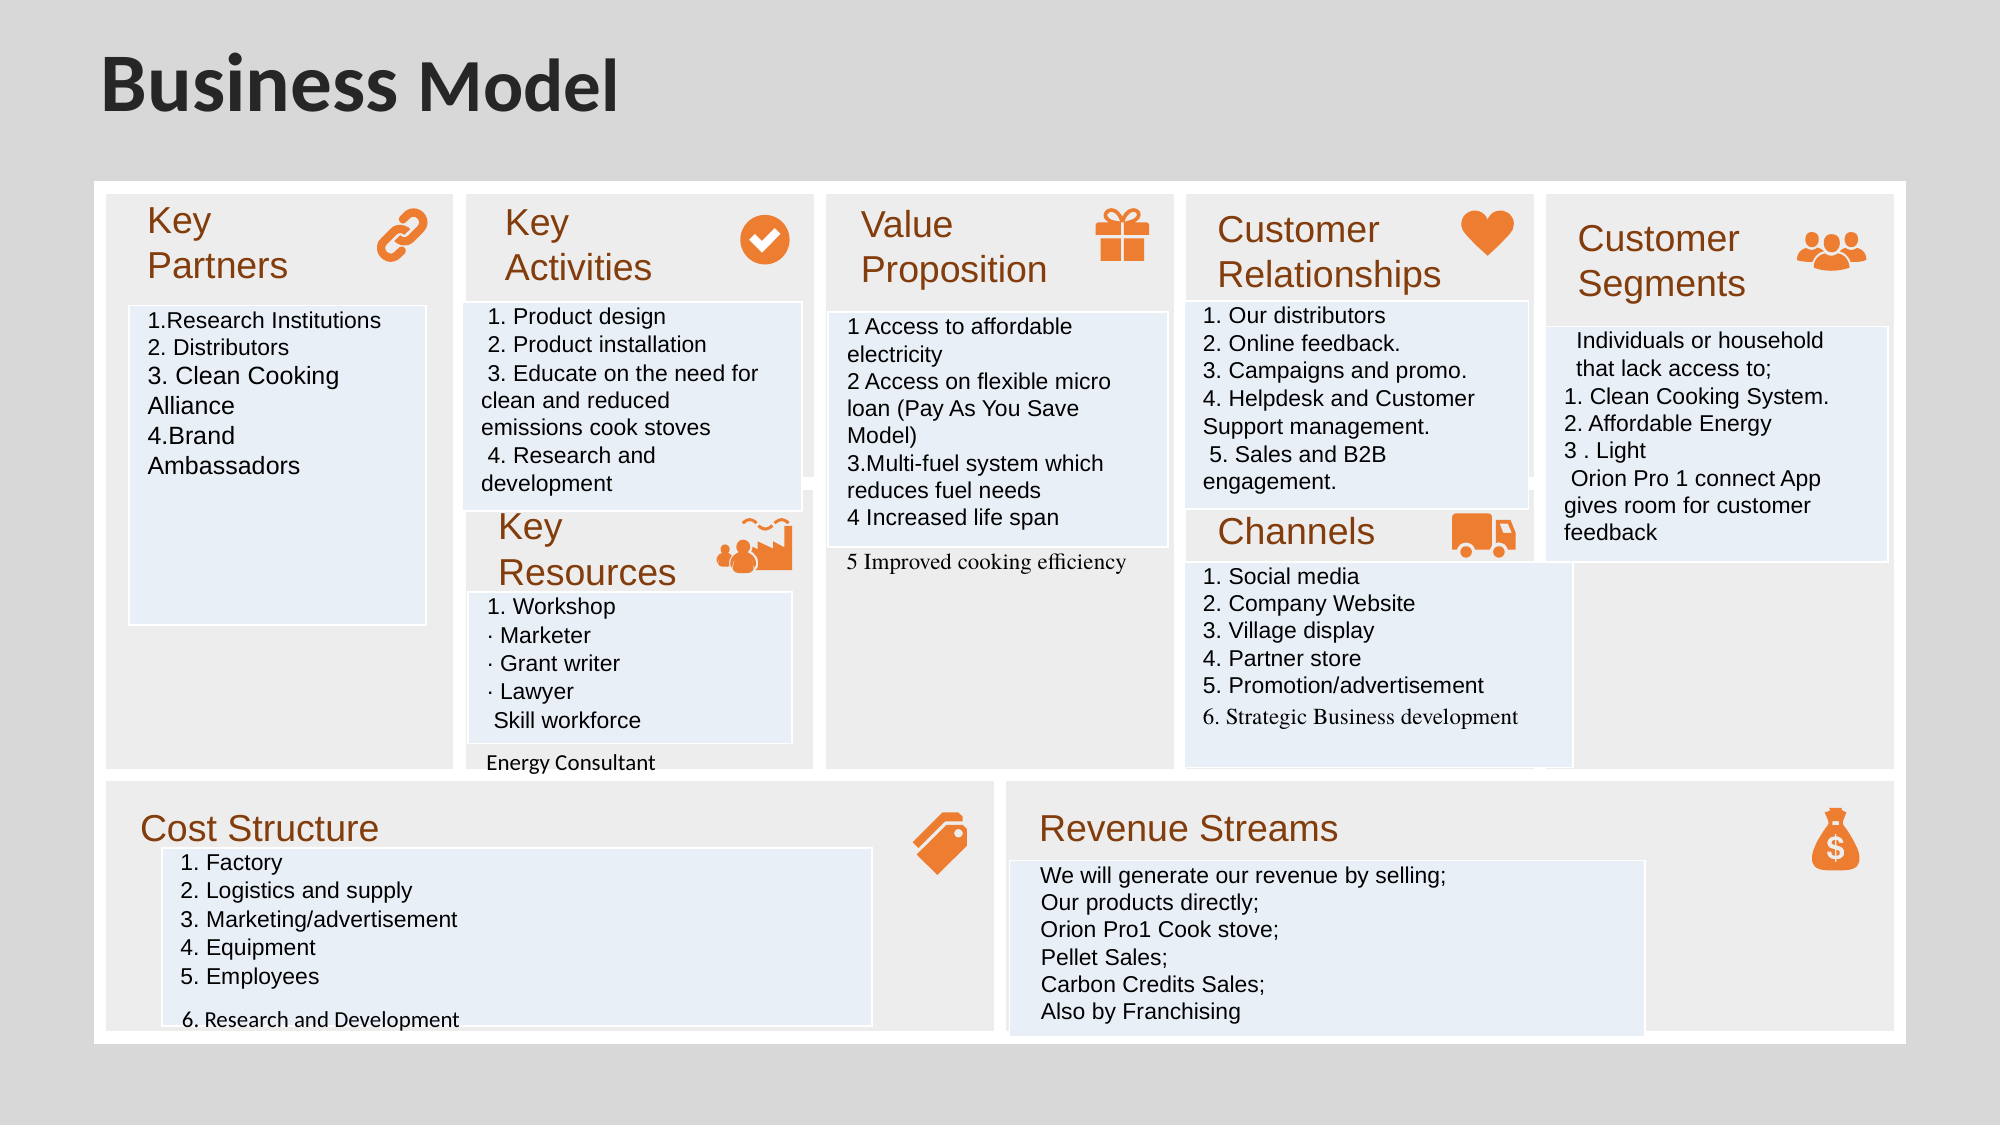

# Business Model

Key
Partners
Key
Activities
Value
Proposition
Customer
Relationships
Customer
Segments

| 1. Our distributors  2. Online feedback.  3. Campaigns and promo. 4. Helpdesk and Customer Support management.  5. Sales and B2B engagement. |
| --- |
| 1. Product design 2. Product installation 3. Educate on the need for clean and reduced emissions cook stoves 4. Research and  development |
| --- |
| 1.Research Institutions 2. Distributors 3. Clean Cooking Alliance 4.Brand Ambassadors |
| --- |
| 1 Access to affordable electricity 2 Access on flexible micro loan (Pay As You Save Model) 3.Multi-fuel system which reduces fuel needs 4 Increased life span |
| --- |
| Individuals or household that lack access to;  1. Clean Cooking System.  2. Affordable Energy 3 . Light Orion Pro 1 connect App gives room for customer feedback |
| --- |

Key
Resources
Channels

5 Improved cooking efficiency
| 1. Social media  2. Company Website  3. Village display  4. Partner store  5. Promotion/advertisement 6. Strategic Business development |
| --- |
| 1. Workshop  ∙ Marketer  ∙ Grant writer  ∙ Lawyer    Skill workforce |
| --- |
 Energy Consultant

Cost Structure
Revenue Streams

| 1. Factory   2. Logistics and supply  3. Marketing/advertisement   4. Equipment  5. Employees |
| --- |
| We will generate our revenue by selling;  Our products directly;  Orion Pro1 Cook stove; Pellet Sales;  Carbon Credits Sales; Also by Franchising |
| --- |
6. Research and Development